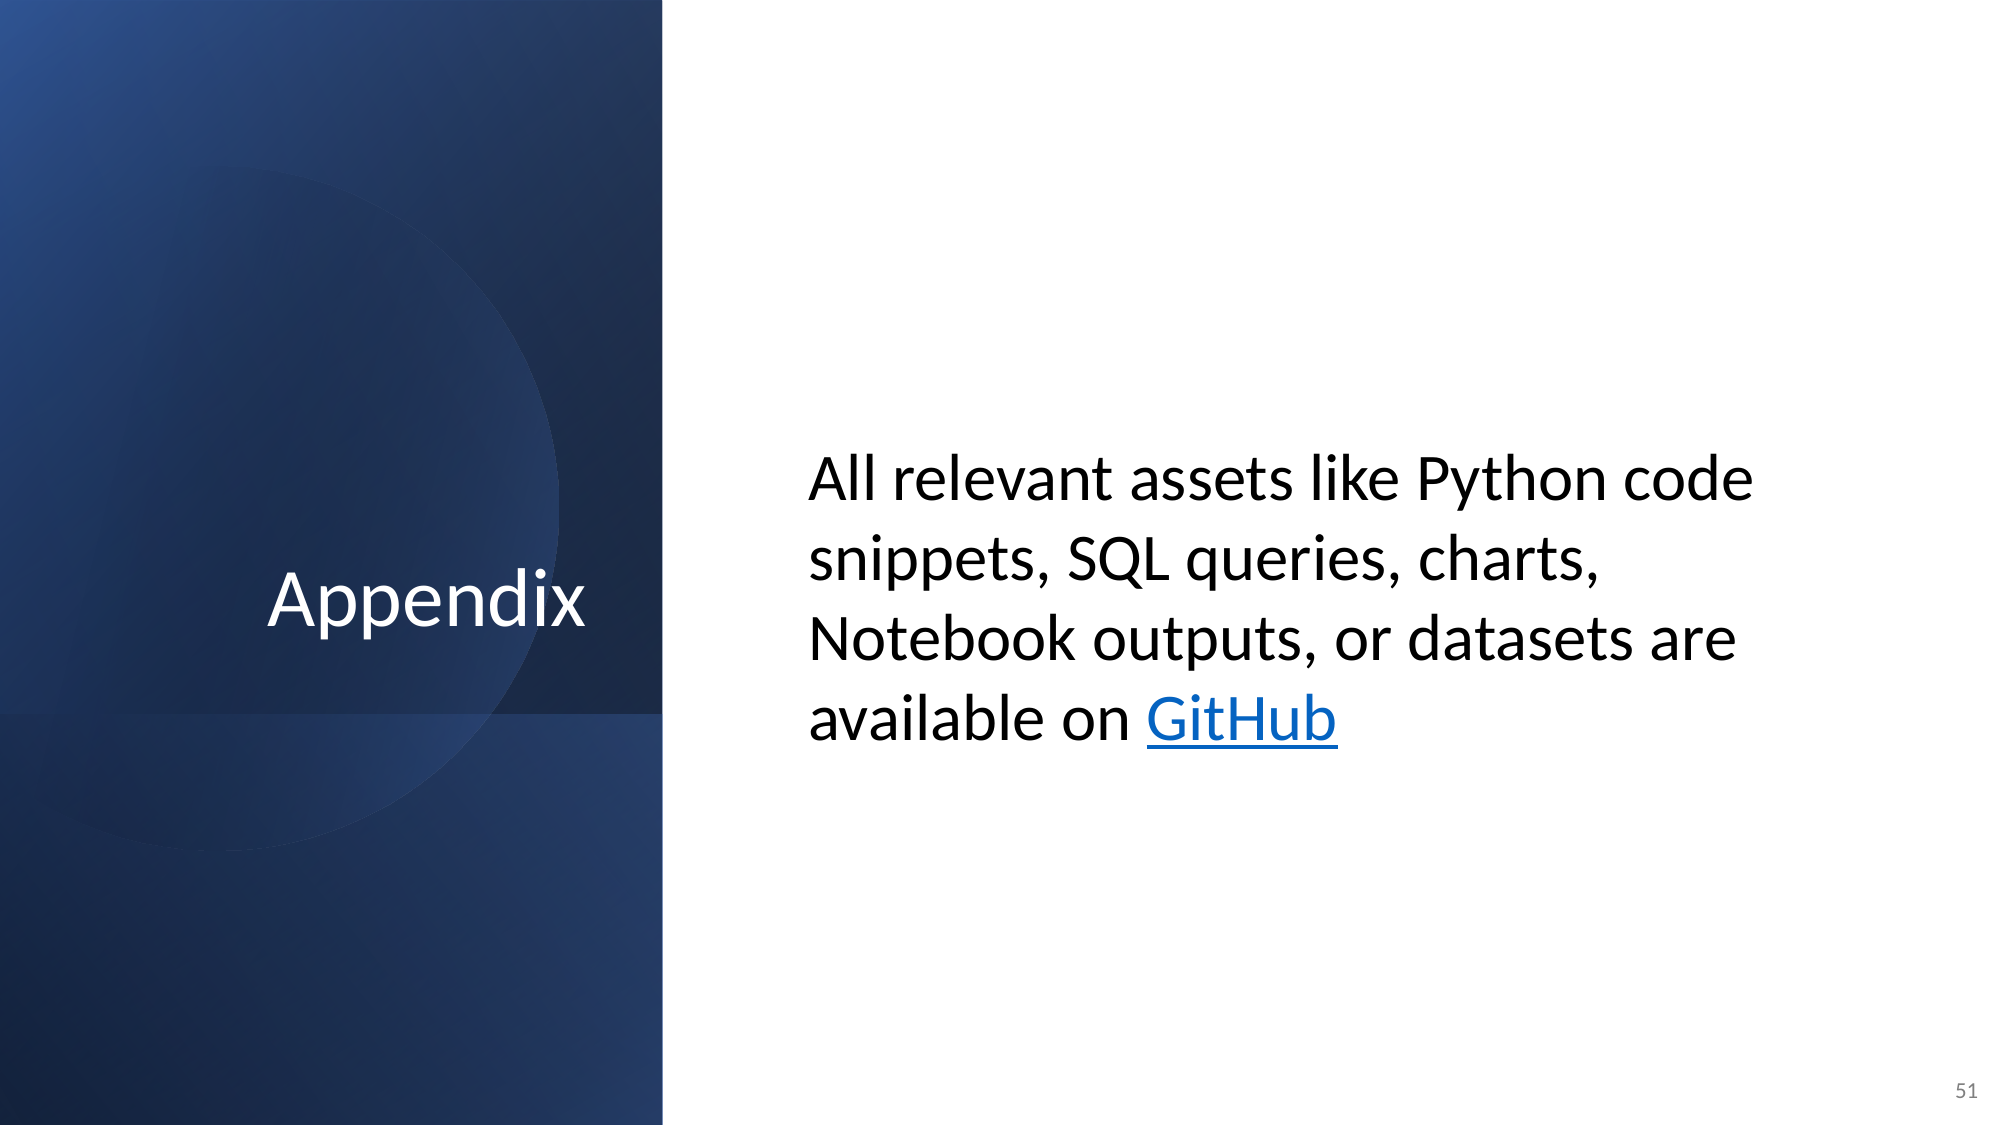

Appendix
All relevant assets like Python code snippets, SQL queries, charts, Notebook outputs, or datasets are available on GitHub

51